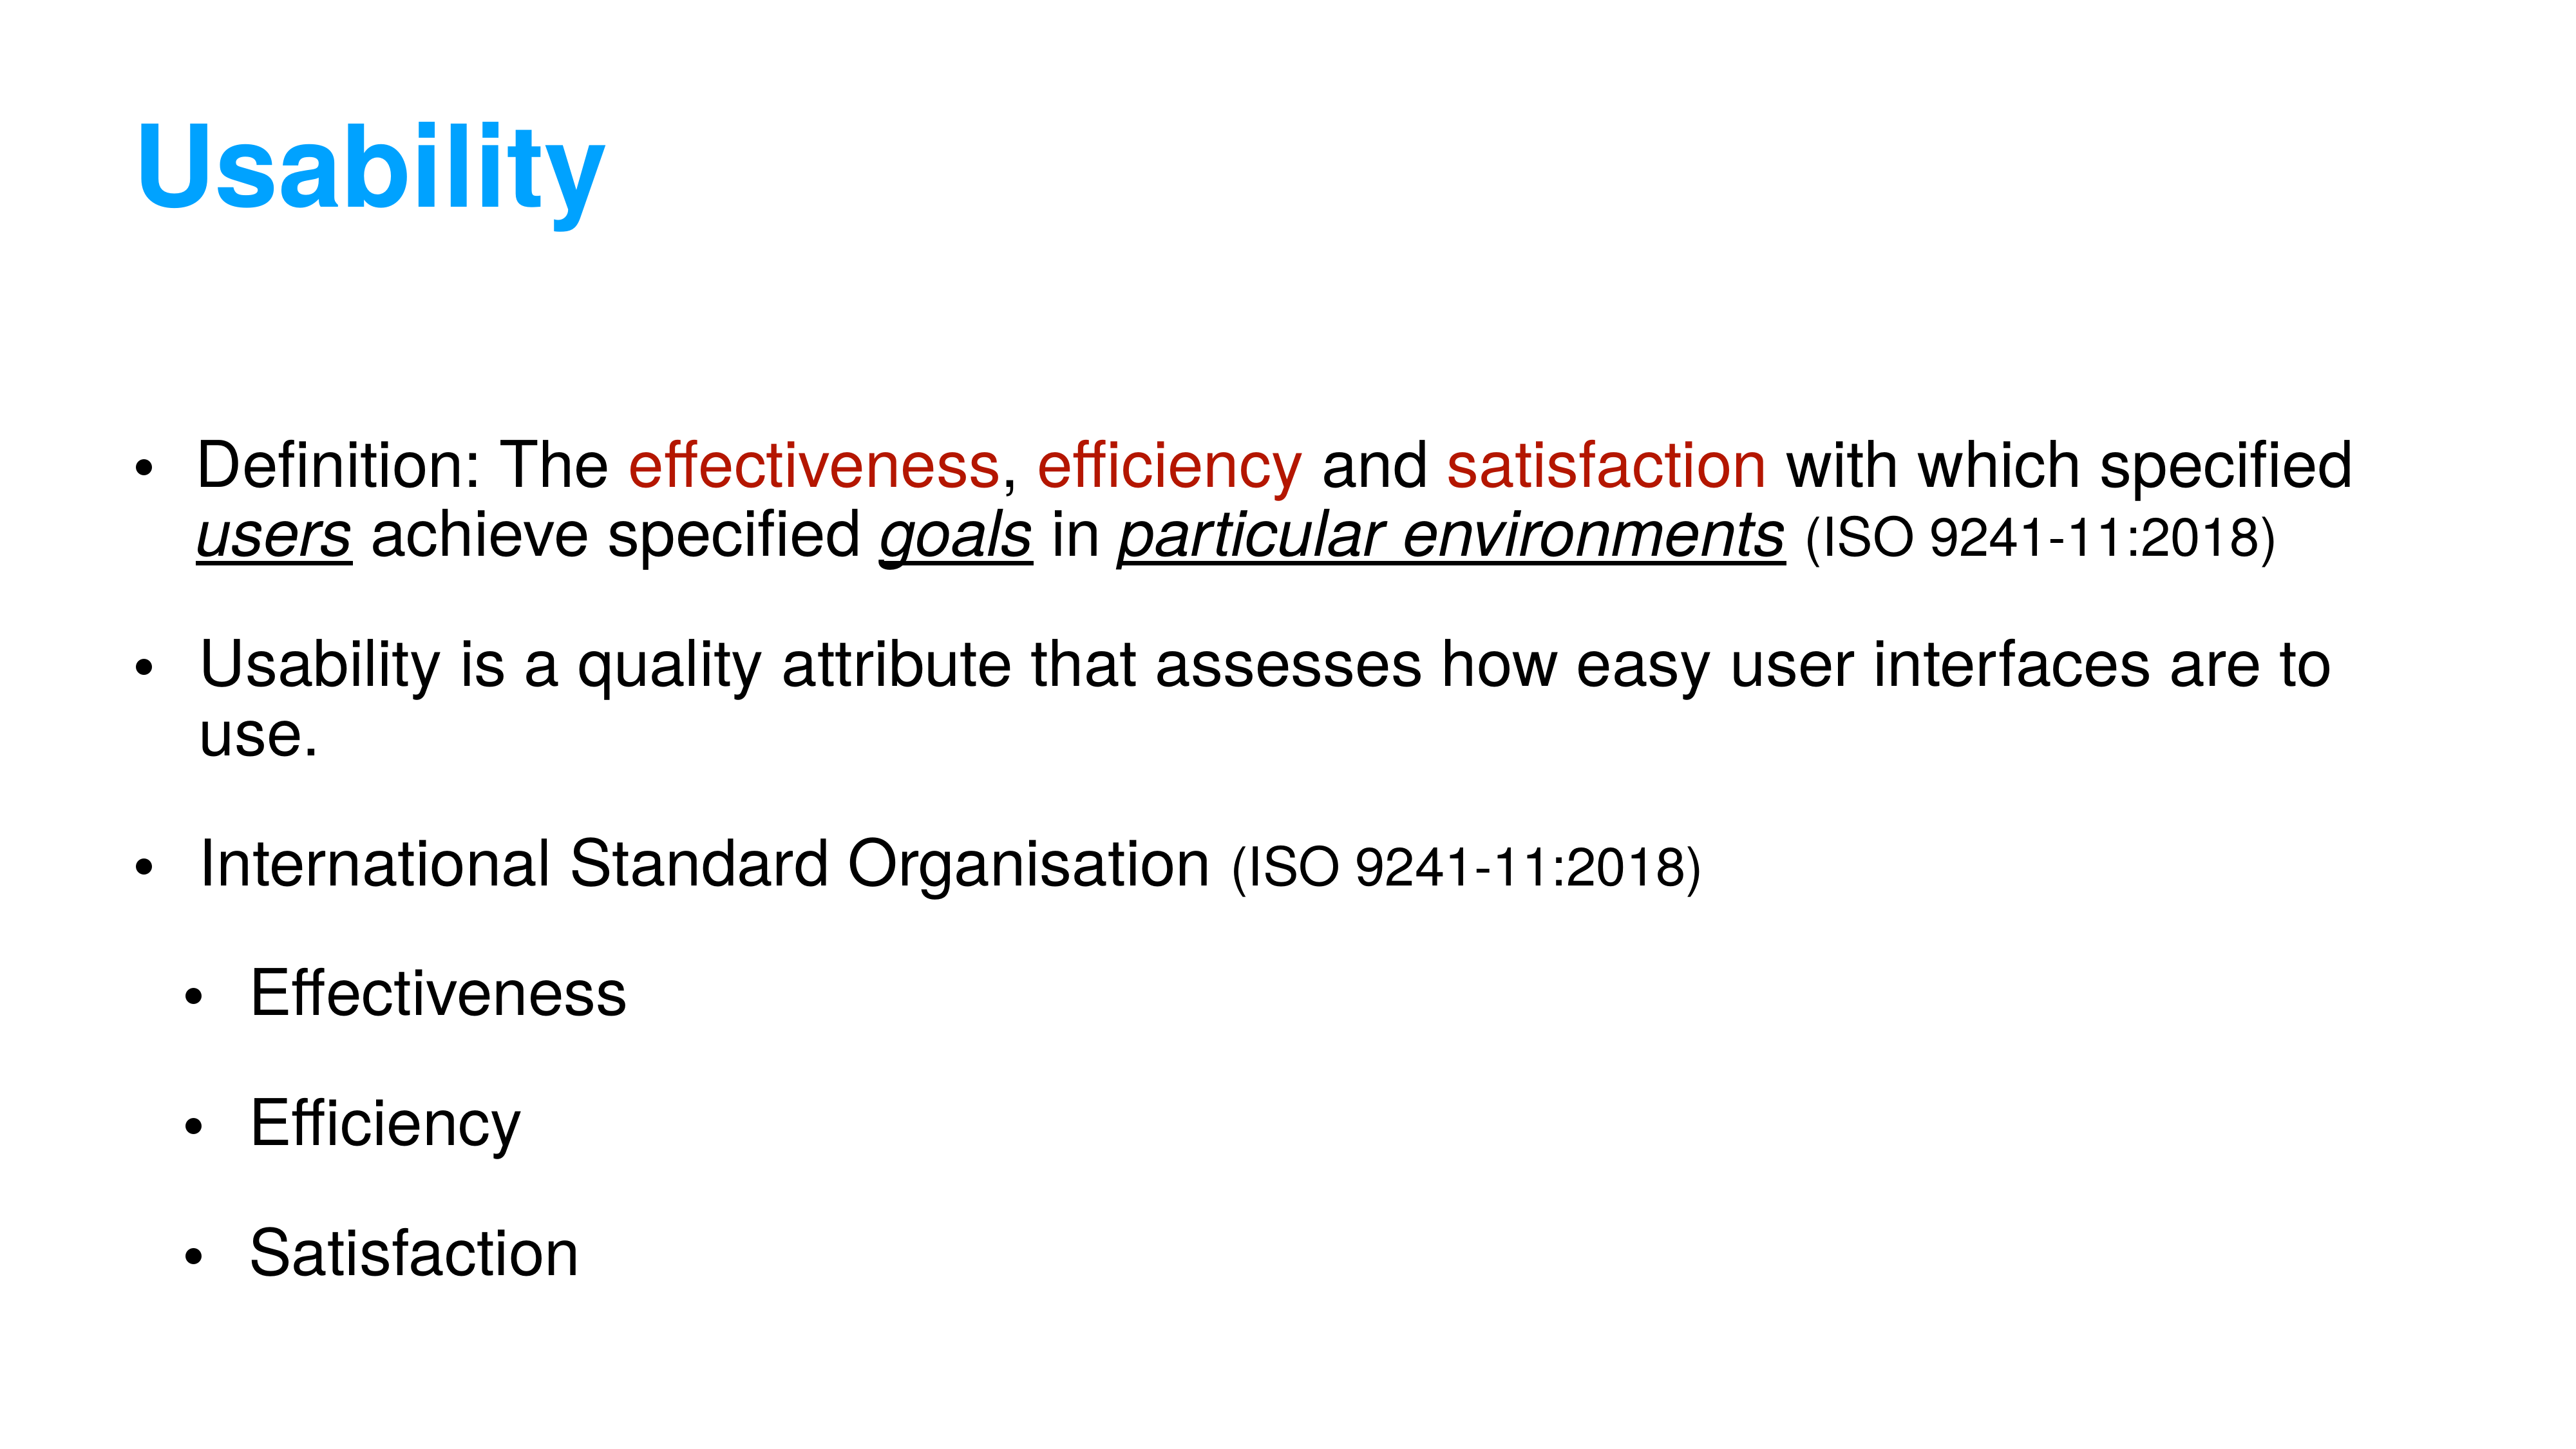

# Usability

Definition: The effectiveness, efficiency and satisfaction with which specified users achieve specified goals in particular environments (ISO 9241-11:2018)
Usability is a quality attribute that assesses how easy user interfaces are to use.
International Standard Organisation (ISO 9241-11:2018)
Effectiveness
Efficiency
Satisfaction